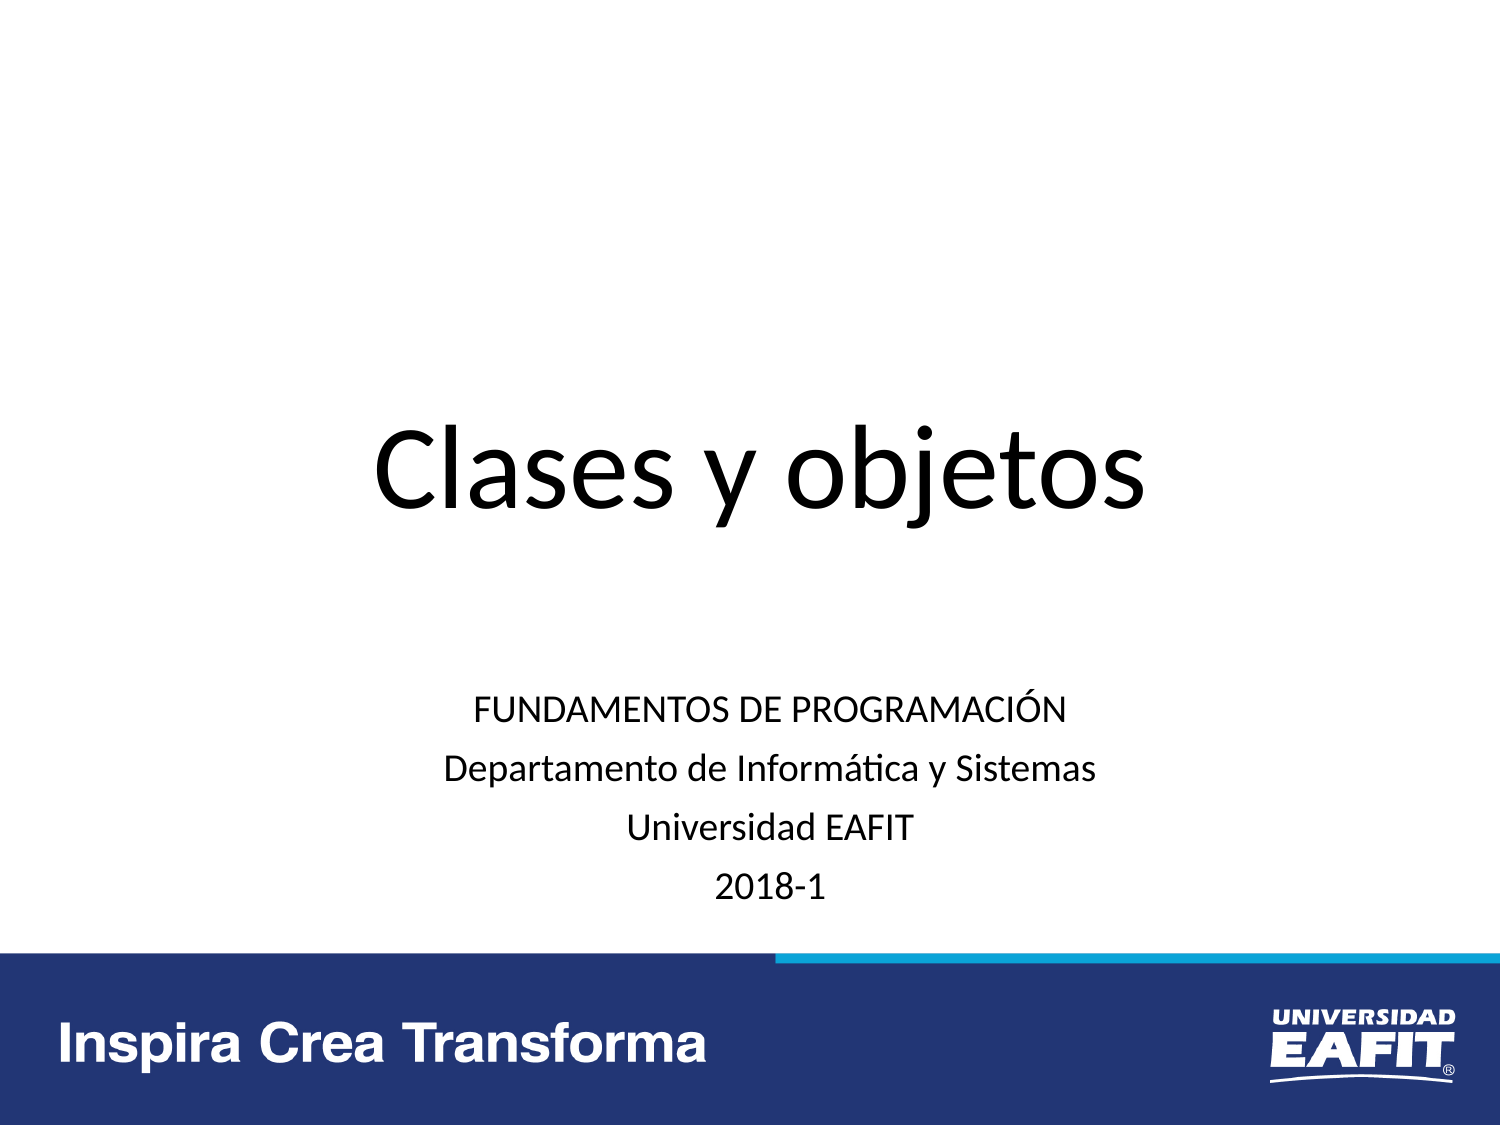

# Clases y objetos

FUNDAMENTOS DE PROGRAMACIÓN
Departamento de Informática y Sistemas
Universidad EAFIT
2018-1